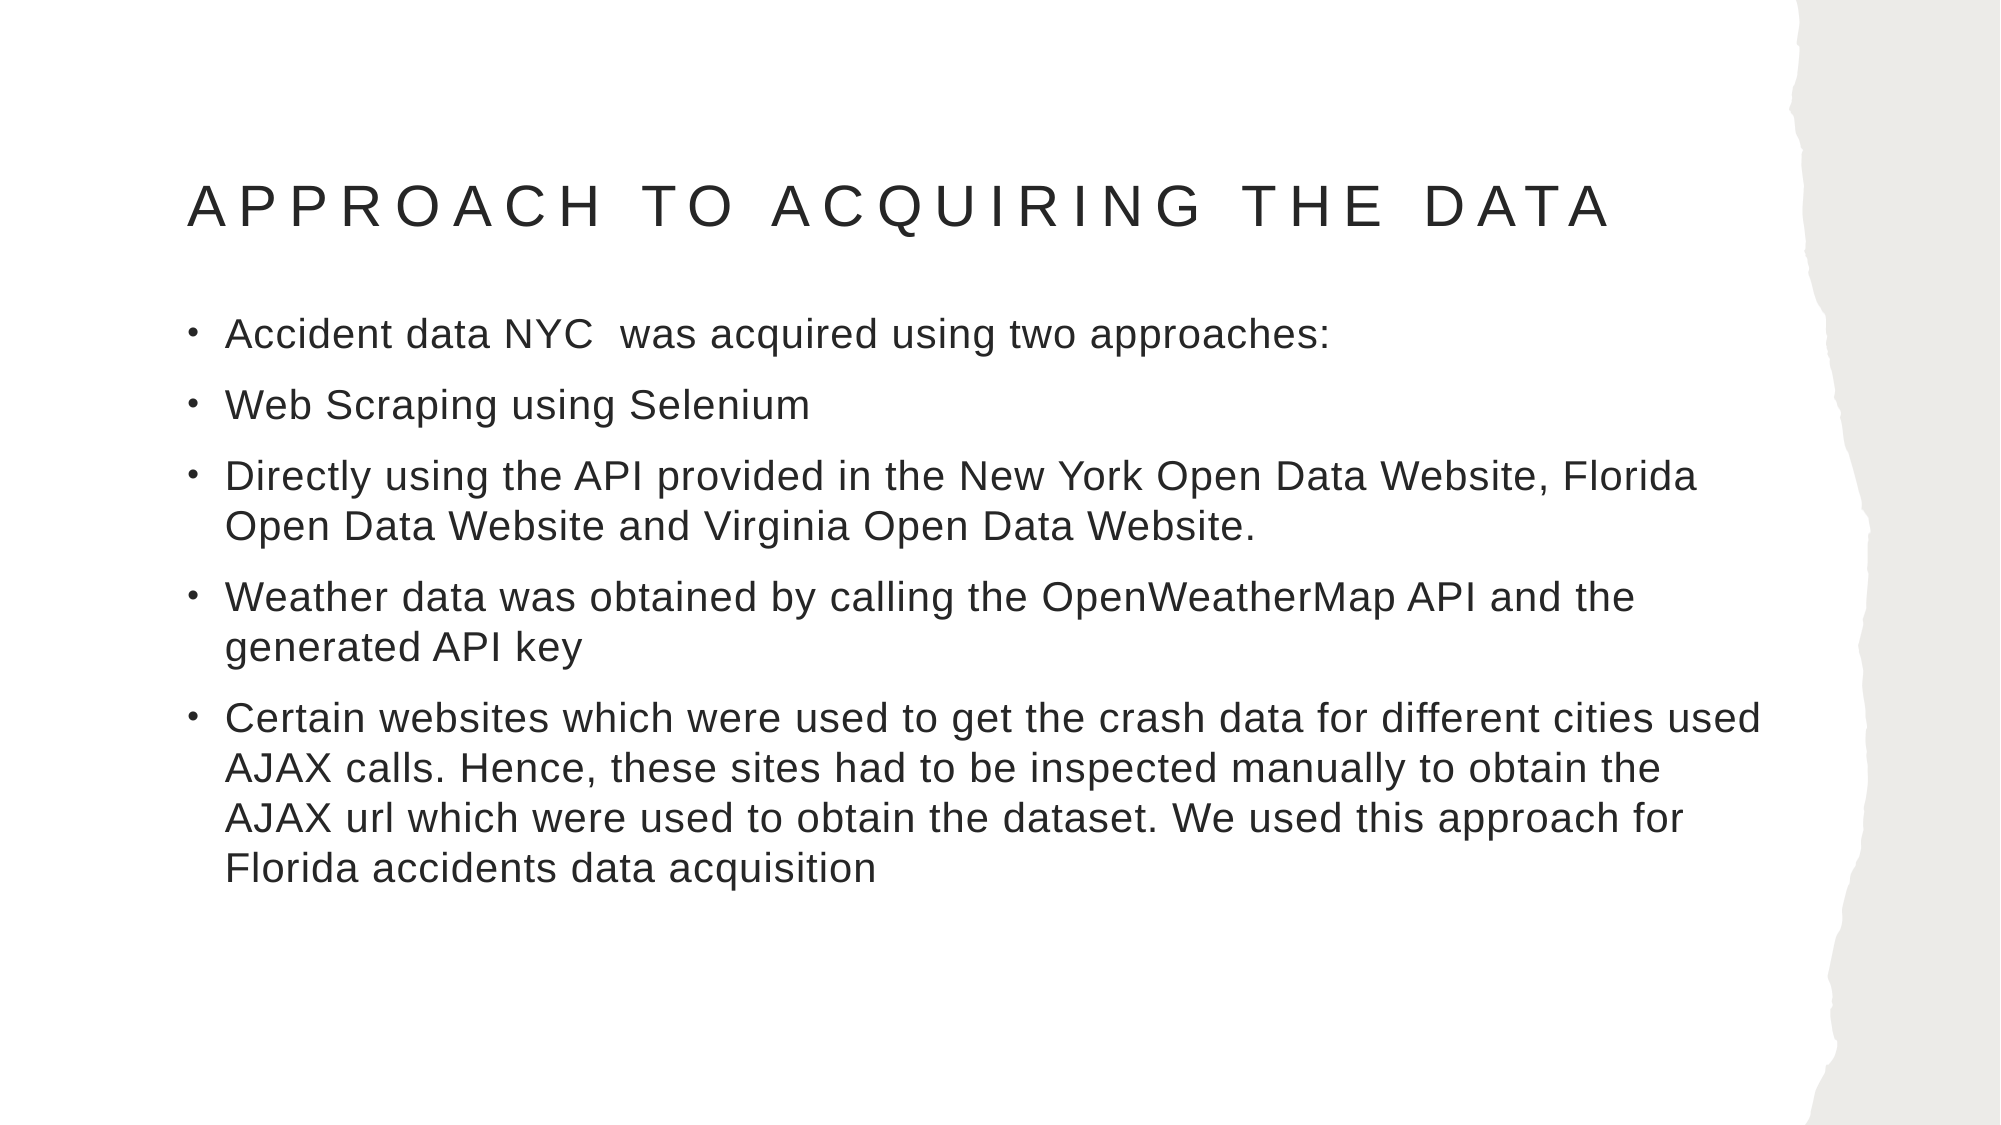

# APPROACH TO ACQUIRING THE DATA
Accident data NYC  was acquired using two approaches:
Web Scraping using Selenium
Directly using the API provided in the New York Open Data Website, Florida Open Data Website and Virginia Open Data Website.
Weather data was obtained by calling the OpenWeatherMap API and the generated API key
Certain websites which were used to get the crash data for different cities used AJAX calls. Hence, these sites had to be inspected manually to obtain the AJAX url which were used to obtain the dataset. We used this approach for Florida accidents data acquisition